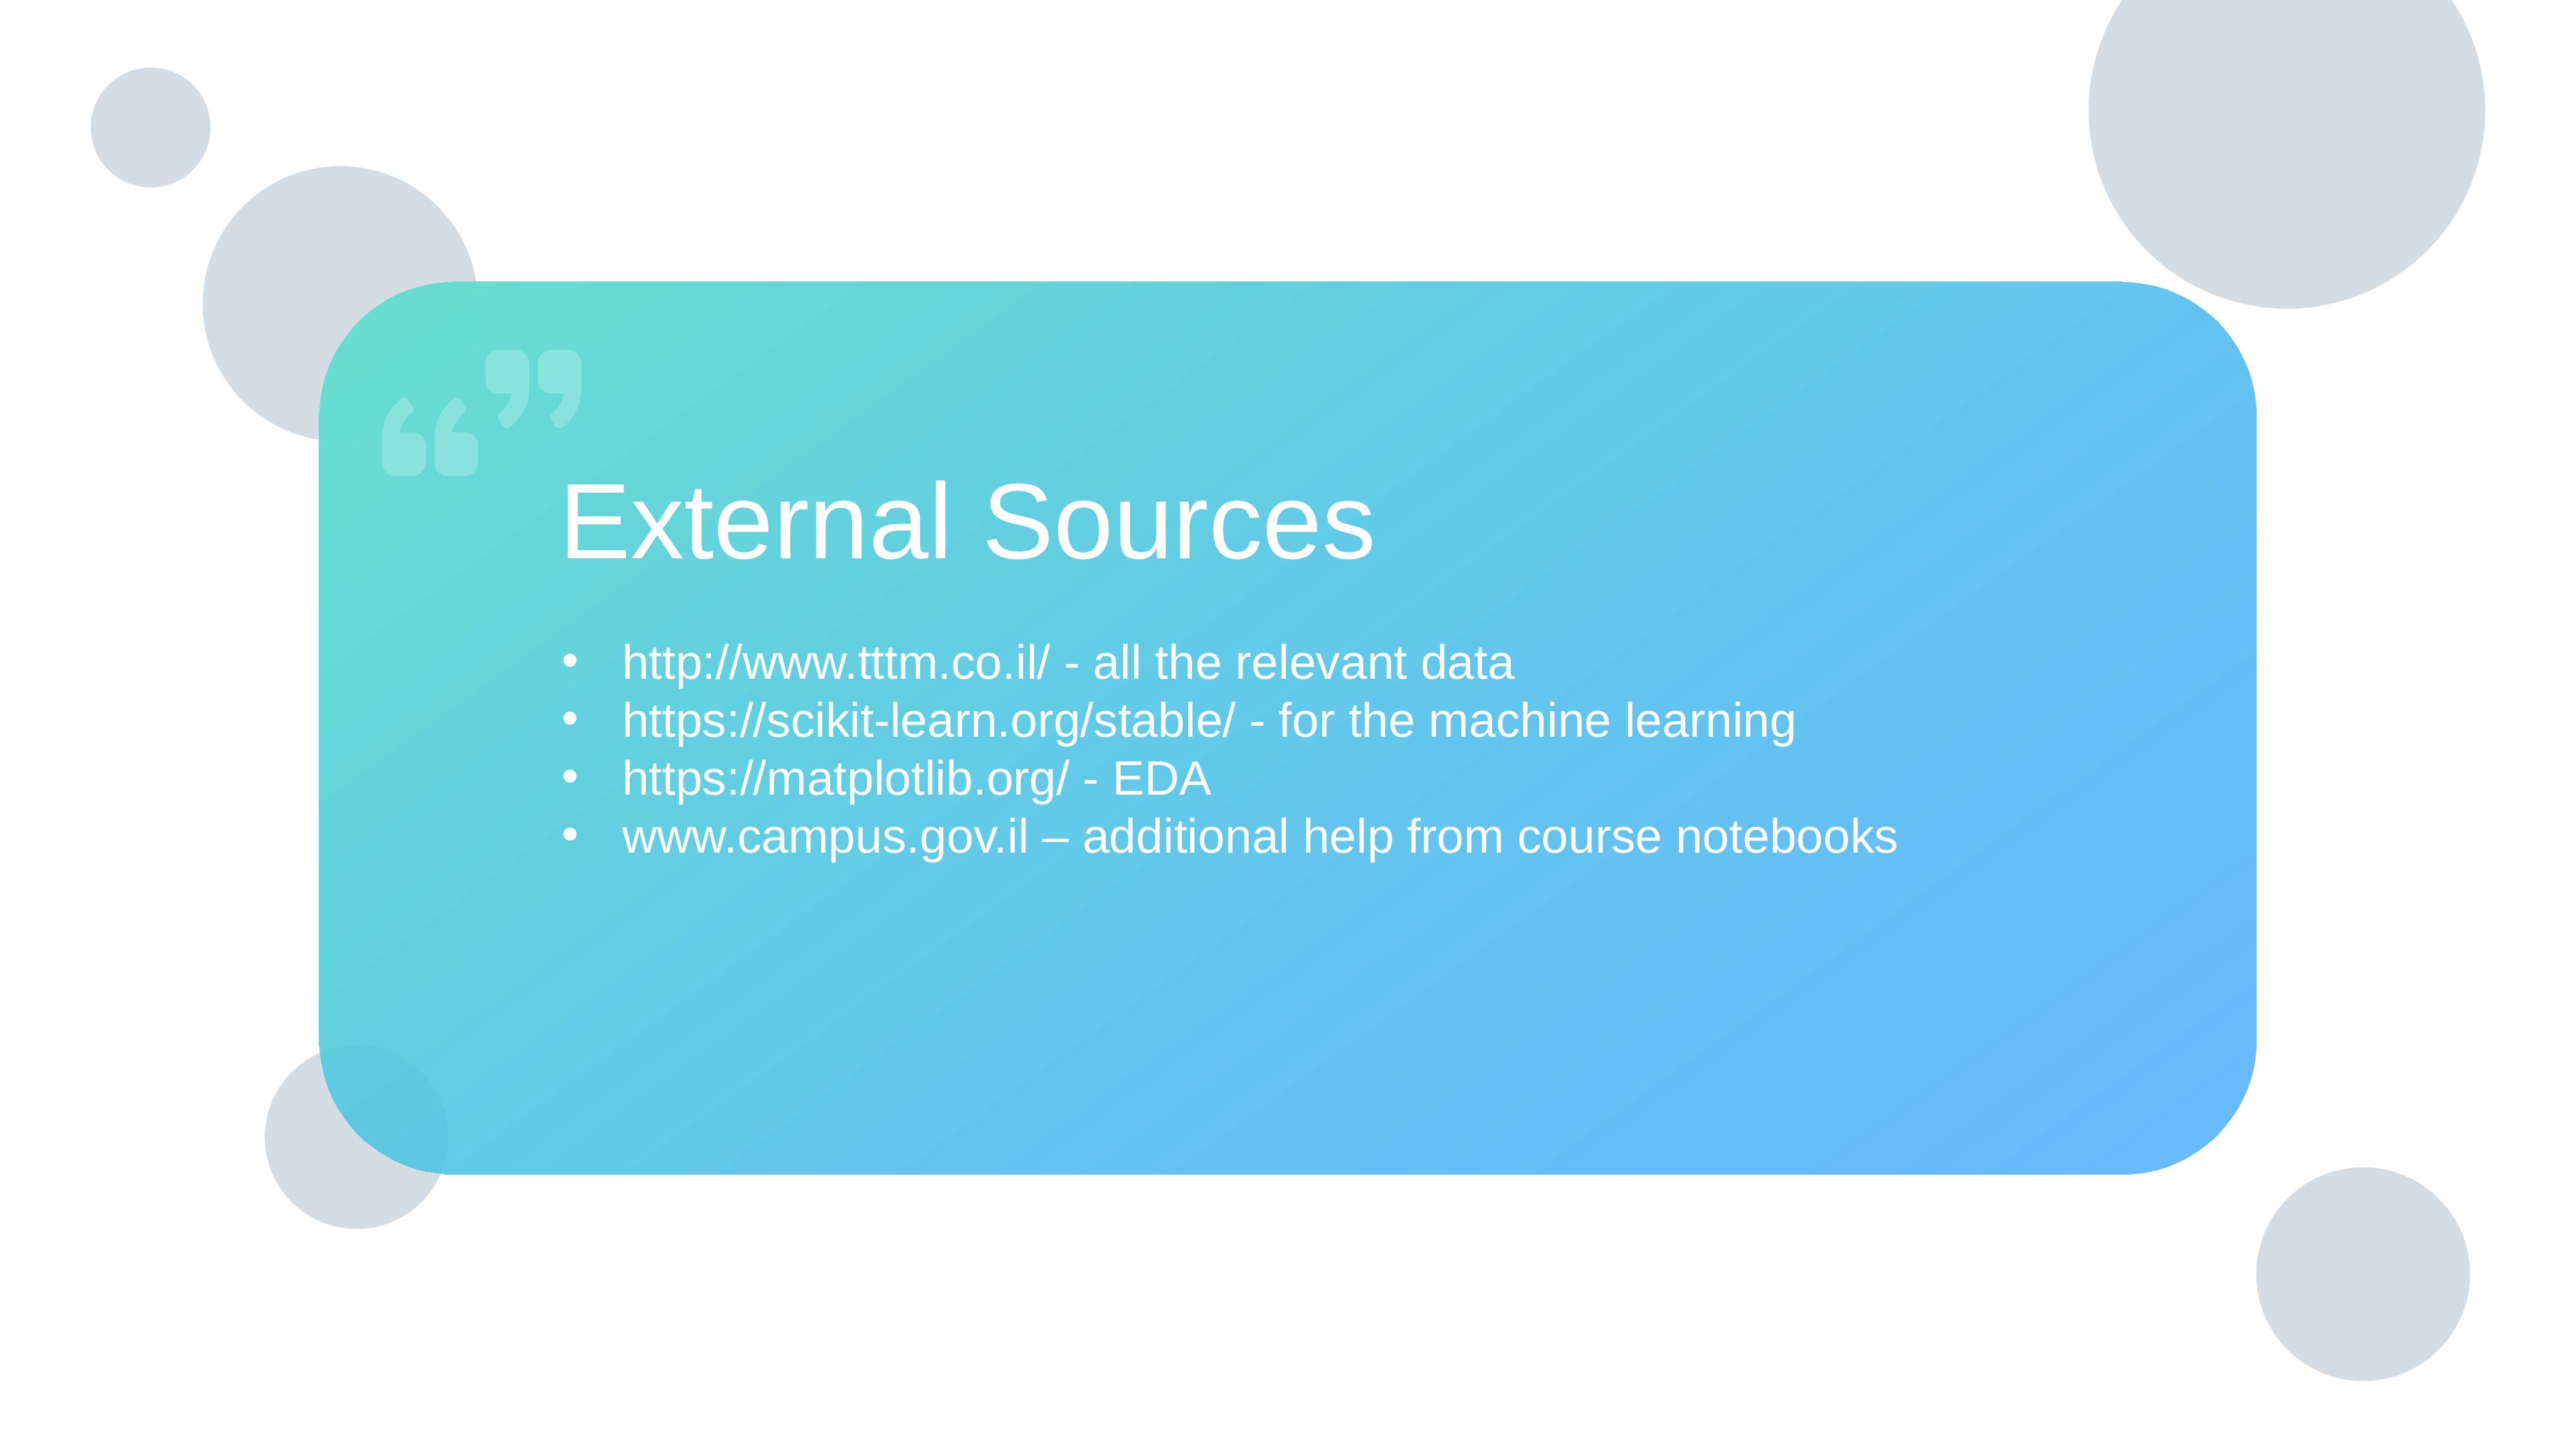

External Sources
http://www.tttm.co.il/ - all the relevant data
https://scikit-learn.org/stable/ - for the machine learning
https://matplotlib.org/ - EDA
www.campus.gov.il – additional help from course notebooks